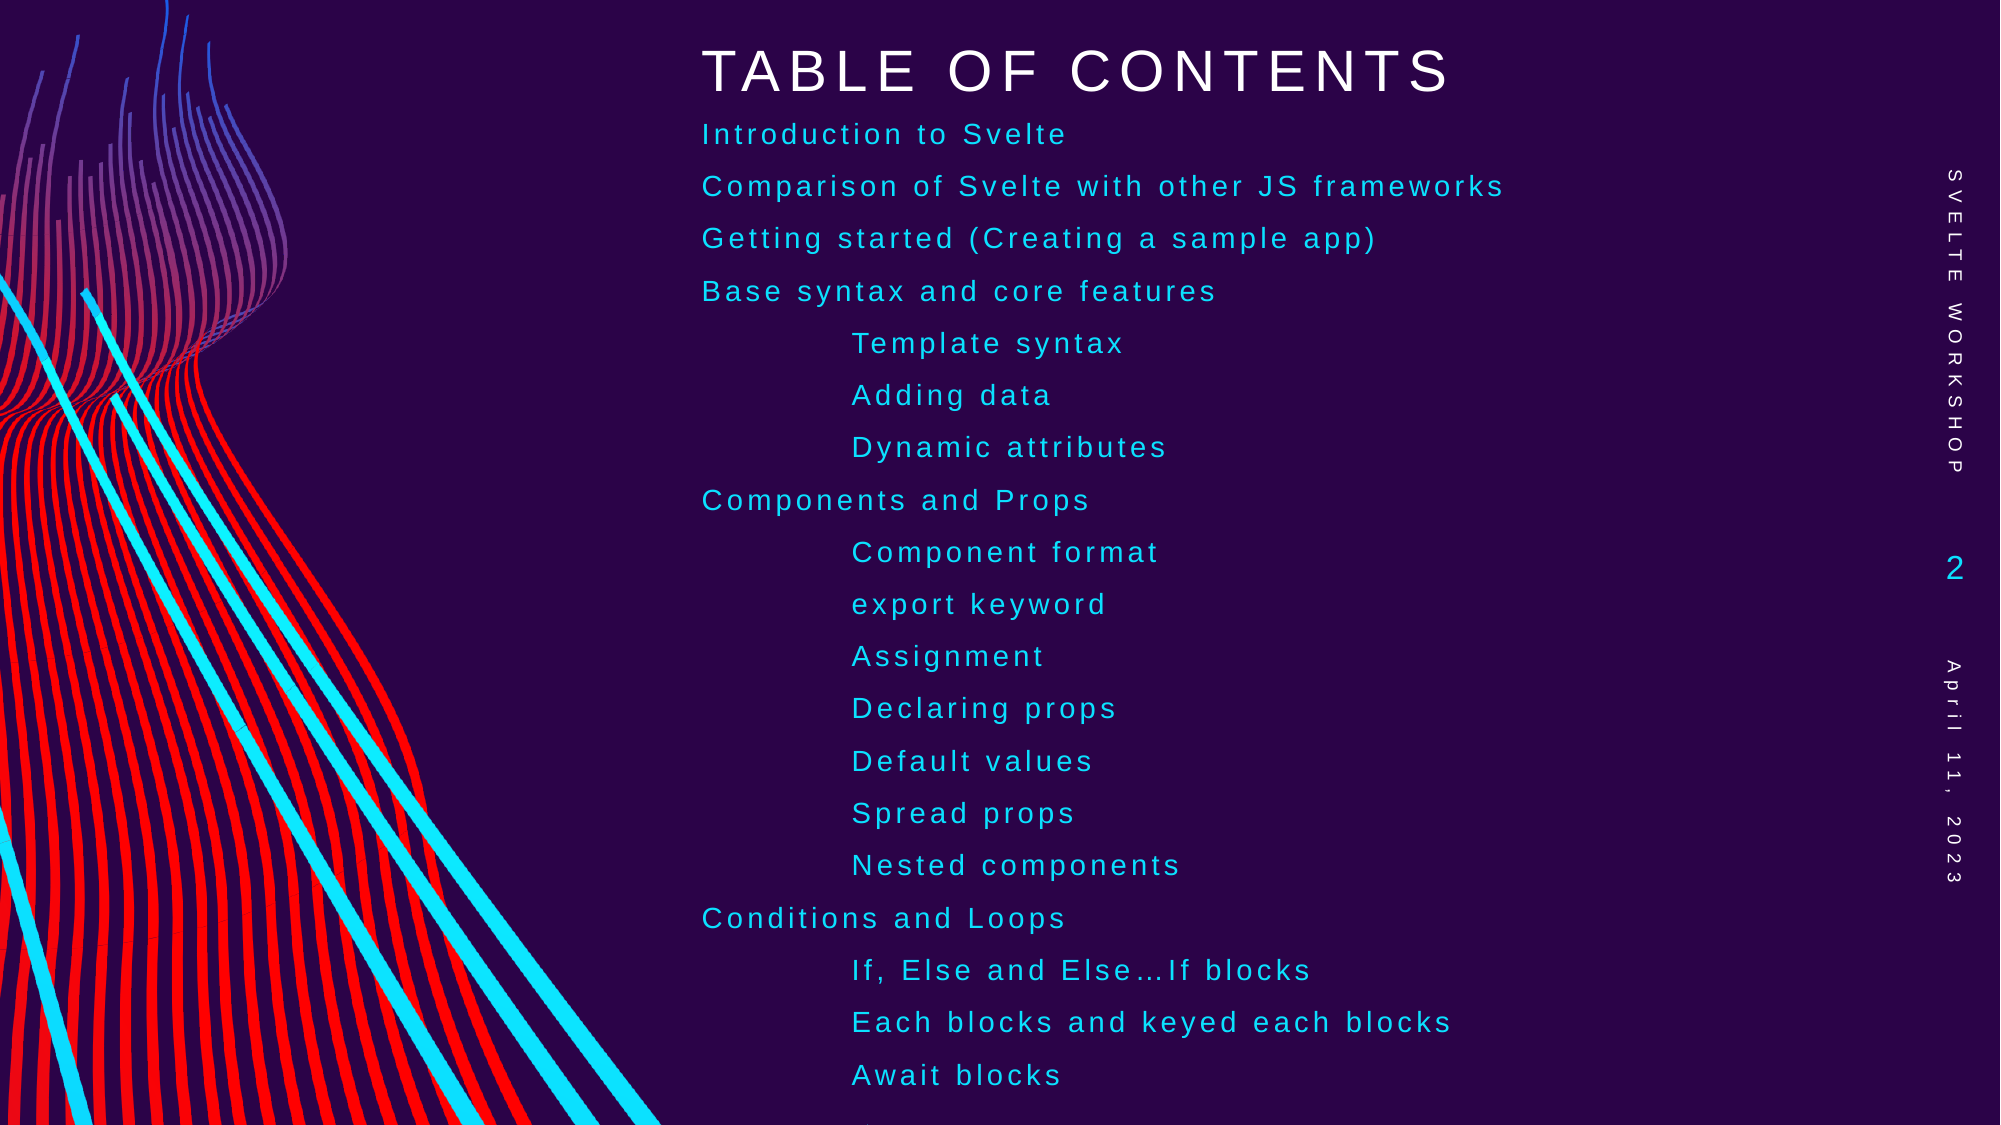

# TABLE OF CONTENTS
Introduction to Svelte
Comparison of Svelte with other JS frameworks
Getting started (Creating a sample app)
Base syntax and core features
	Template syntax
	Adding data
	Dynamic attributes
Components and Props
	Component format
	export keyword
	Assignment
	Declaring props
	Default values
	Spread props
	Nested components
Conditions and Loops
	If, Else and Else…If blocks
	Each blocks and keyed each blocks
	Await blocks

Svelte workshop
2
April 11, 2023